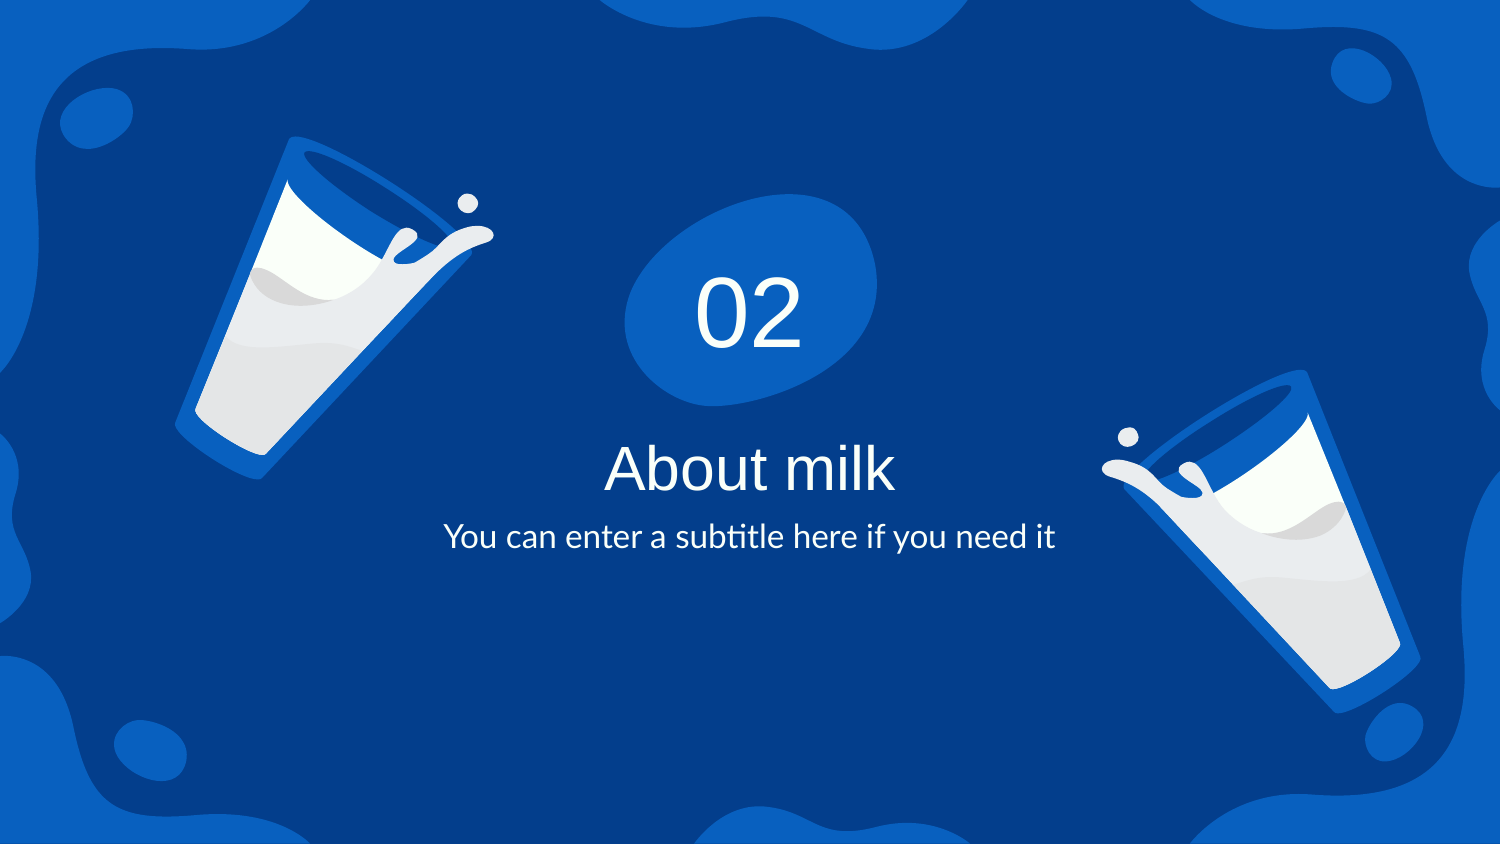

02

# About milk
You can enter a subtitle here if you need it